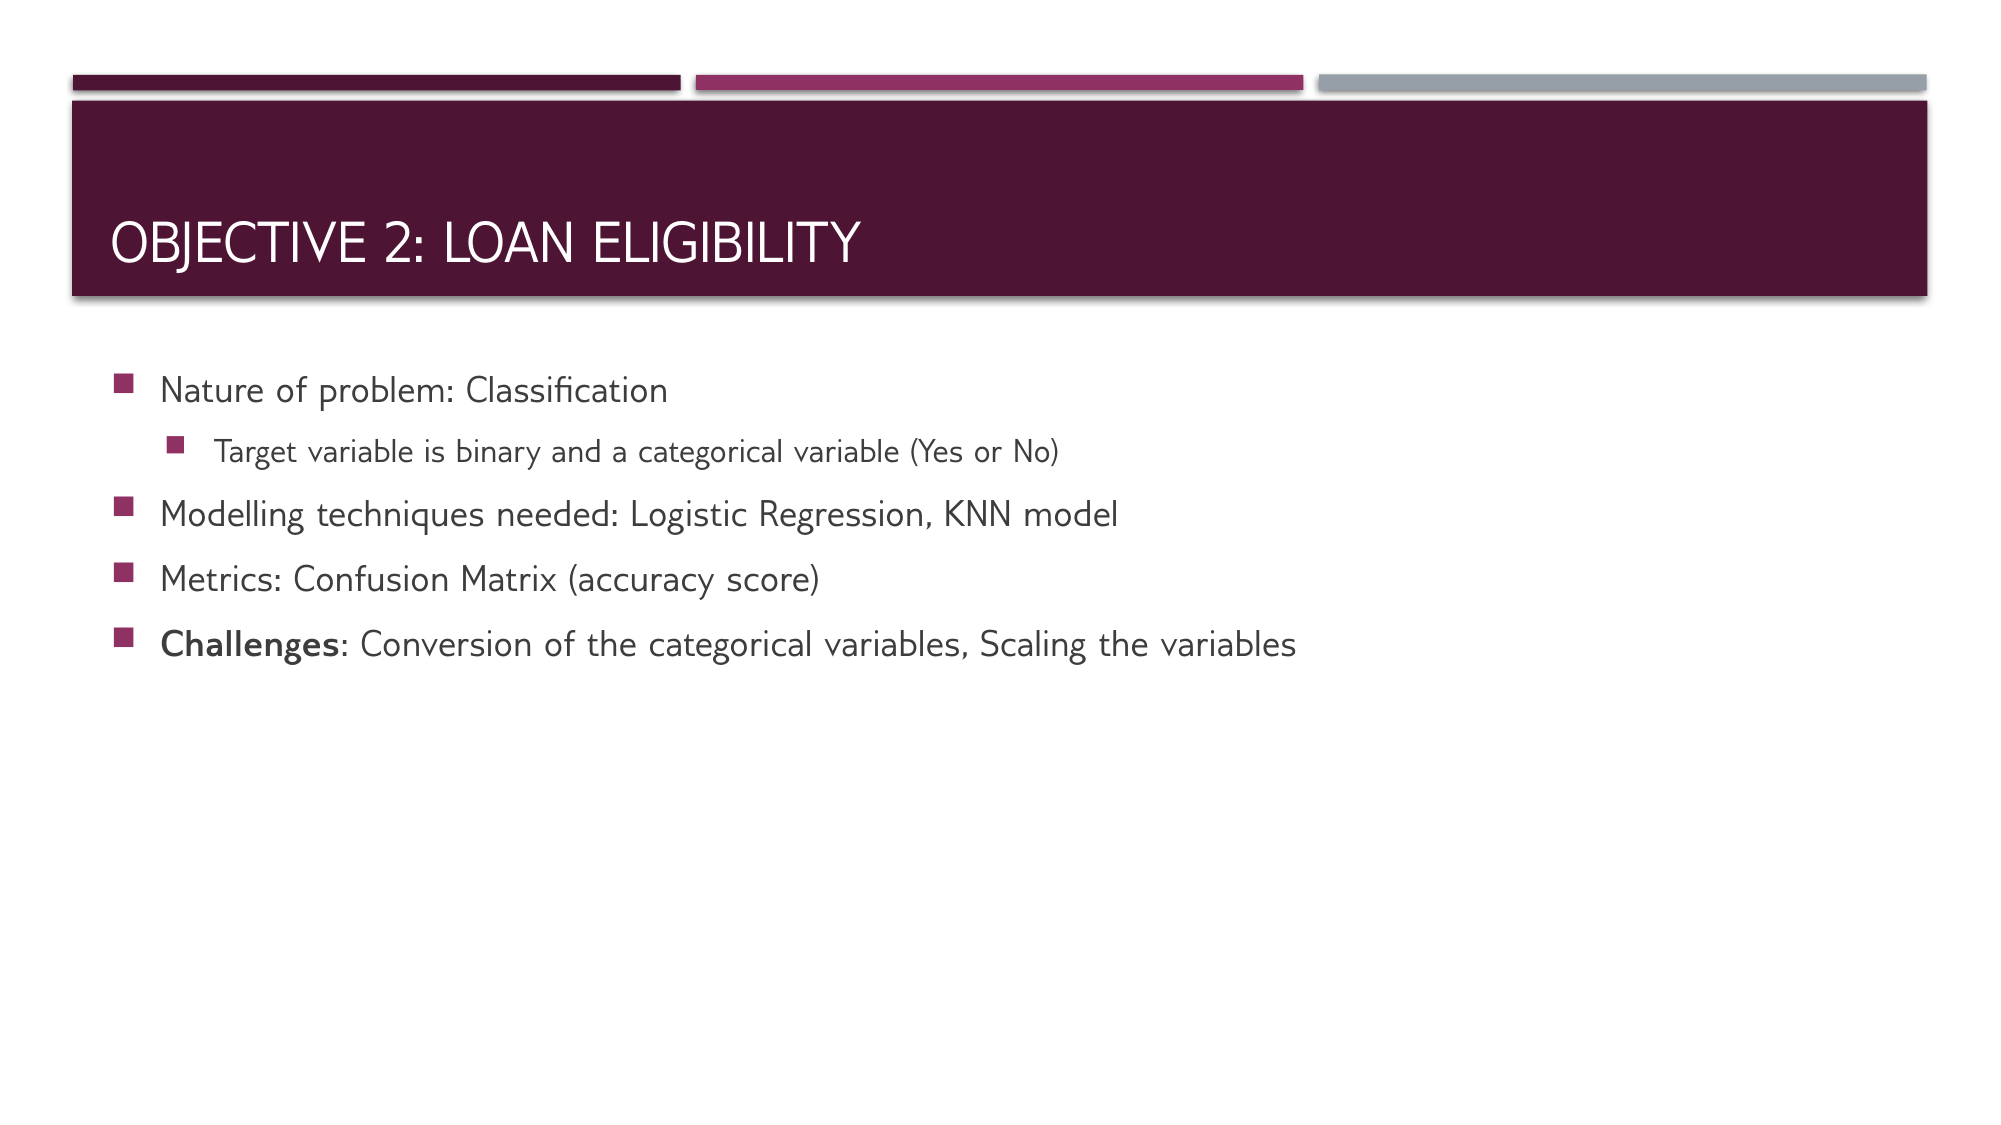

# Objective 2: Loan Eligibility
Nature of problem: Classification
Target variable is binary and a categorical variable (Yes or No)
Modelling techniques needed: Logistic Regression, KNN model
Metrics: Confusion Matrix (accuracy score)
Challenges: Conversion of the categorical variables, Scaling the variables